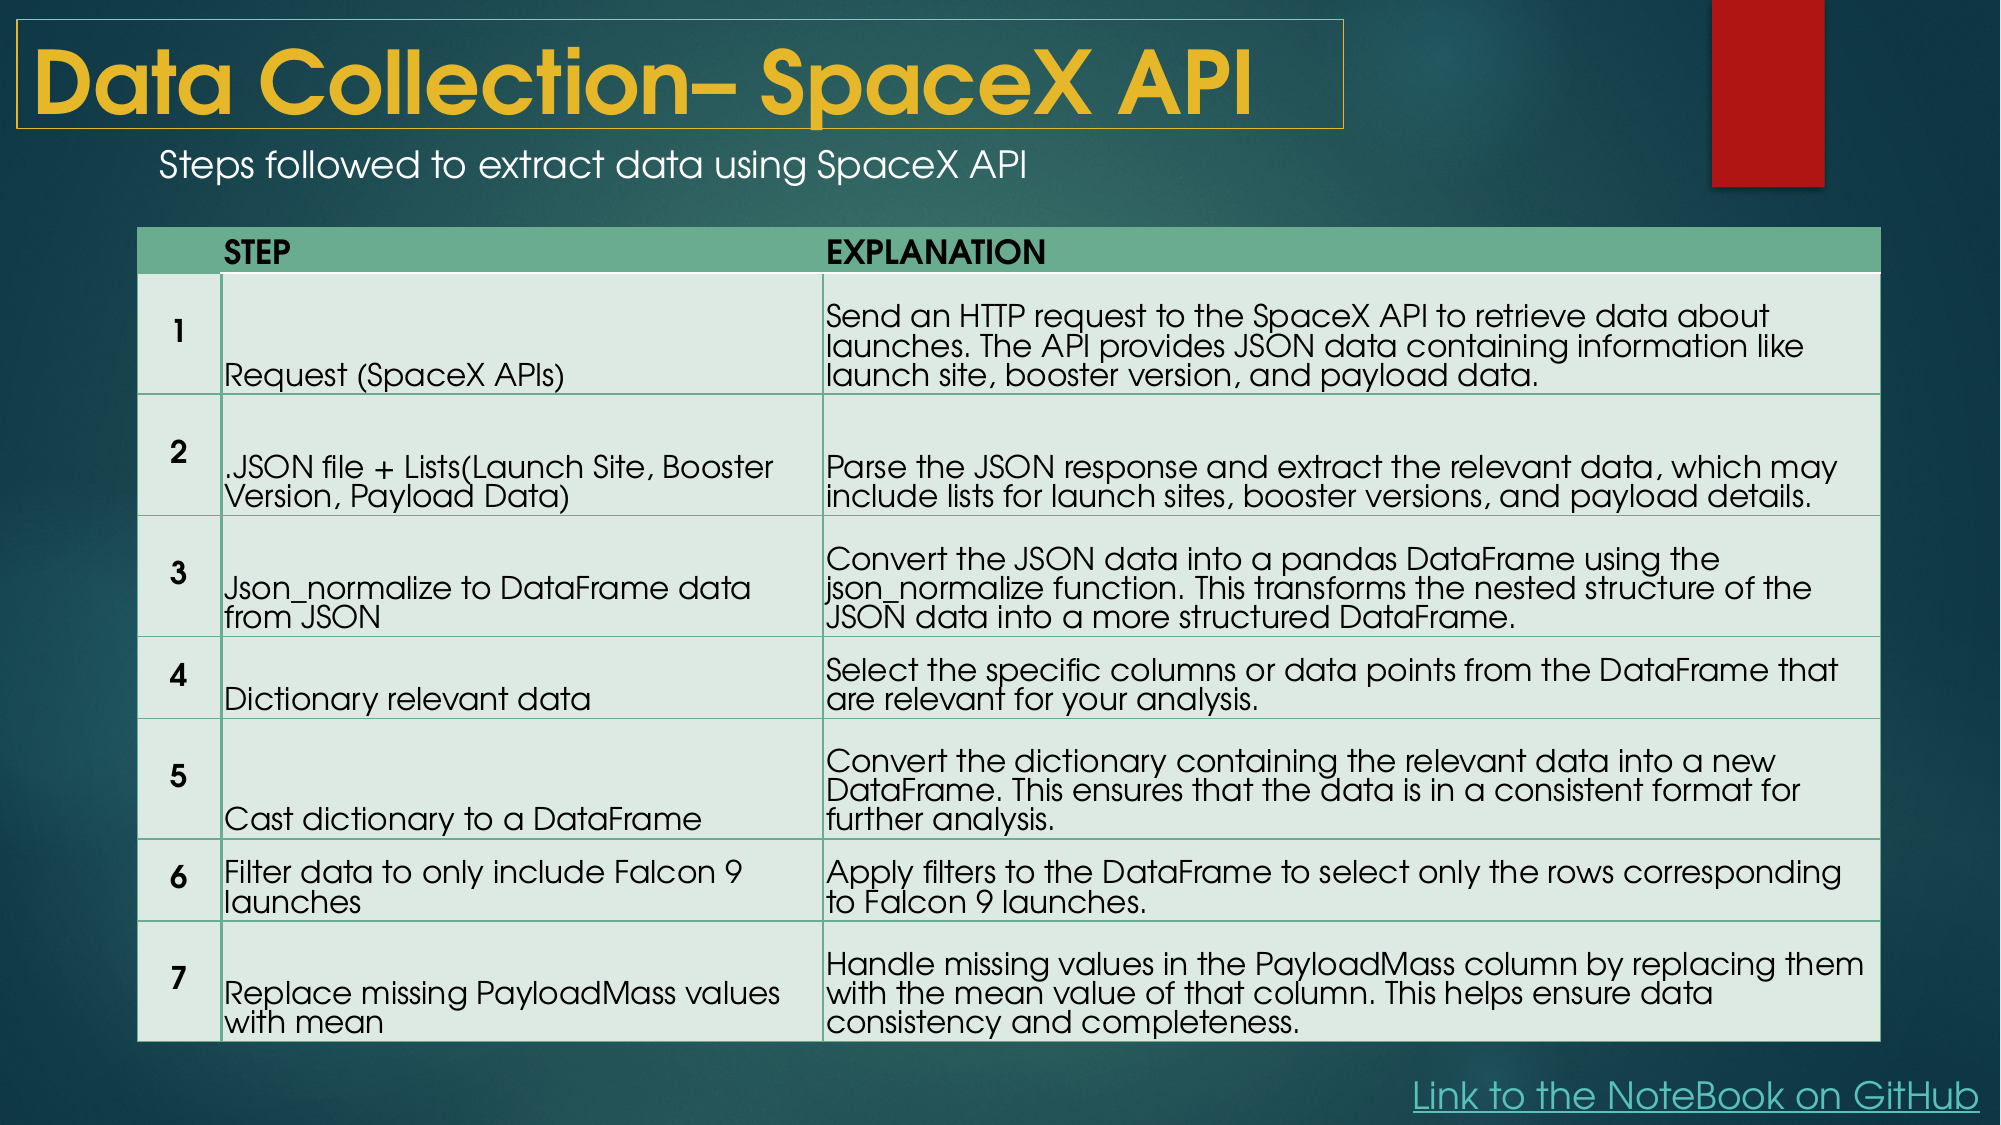

# Data Collection– SpaceX API
Steps followed to extract data using SpaceX API
|  | STEP | EXPLANATION |
| --- | --- | --- |
| 1 | Request (SpaceX APIs) | Send an HTTP request to the SpaceX API to retrieve data about launches. The API provides JSON data containing information like launch site, booster version, and payload data. |
| 2 | .JSON file + Lists(Launch Site, Booster Version, Payload Data) | Parse the JSON response and extract the relevant data, which may include lists for launch sites, booster versions, and payload details. |
| 3 | Json\_normalize to DataFrame data from JSON | Convert the JSON data into a pandas DataFrame using the json\_normalize function. This transforms the nested structure of the JSON data into a more structured DataFrame. |
| 4 | Dictionary relevant data | Select the specific columns or data points from the DataFrame that are relevant for your analysis. |
| 5 | Cast dictionary to a DataFrame | Convert the dictionary containing the relevant data into a new DataFrame. This ensures that the data is in a consistent format for further analysis. |
| 6 | Filter data to only include Falcon 9 launches | Apply filters to the DataFrame to select only the rows corresponding to Falcon 9 launches. |
| 7 | Replace missing PayloadMass values with mean | Handle missing values in the PayloadMass column by replacing them with the mean value of that column. This helps ensure data consistency and completeness. |
Link to the NoteBook on GitHub